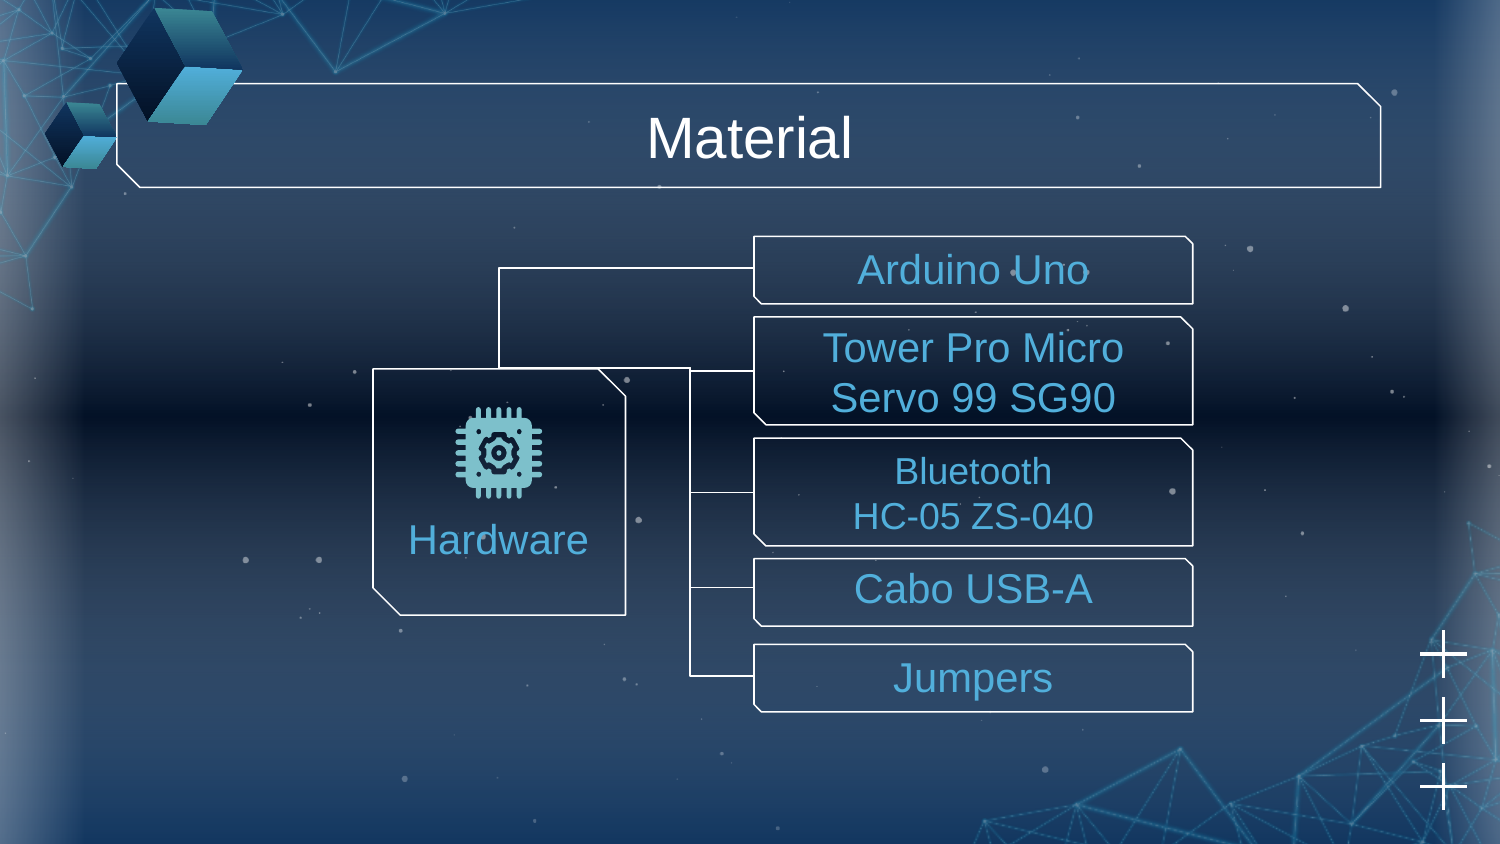

# Material

Arduino Uno

Tower Pro Micro Servo 99 SG90

Bluetooth
HC-05 ZS-040
Hardware
Cabo USB-A

Jumpers